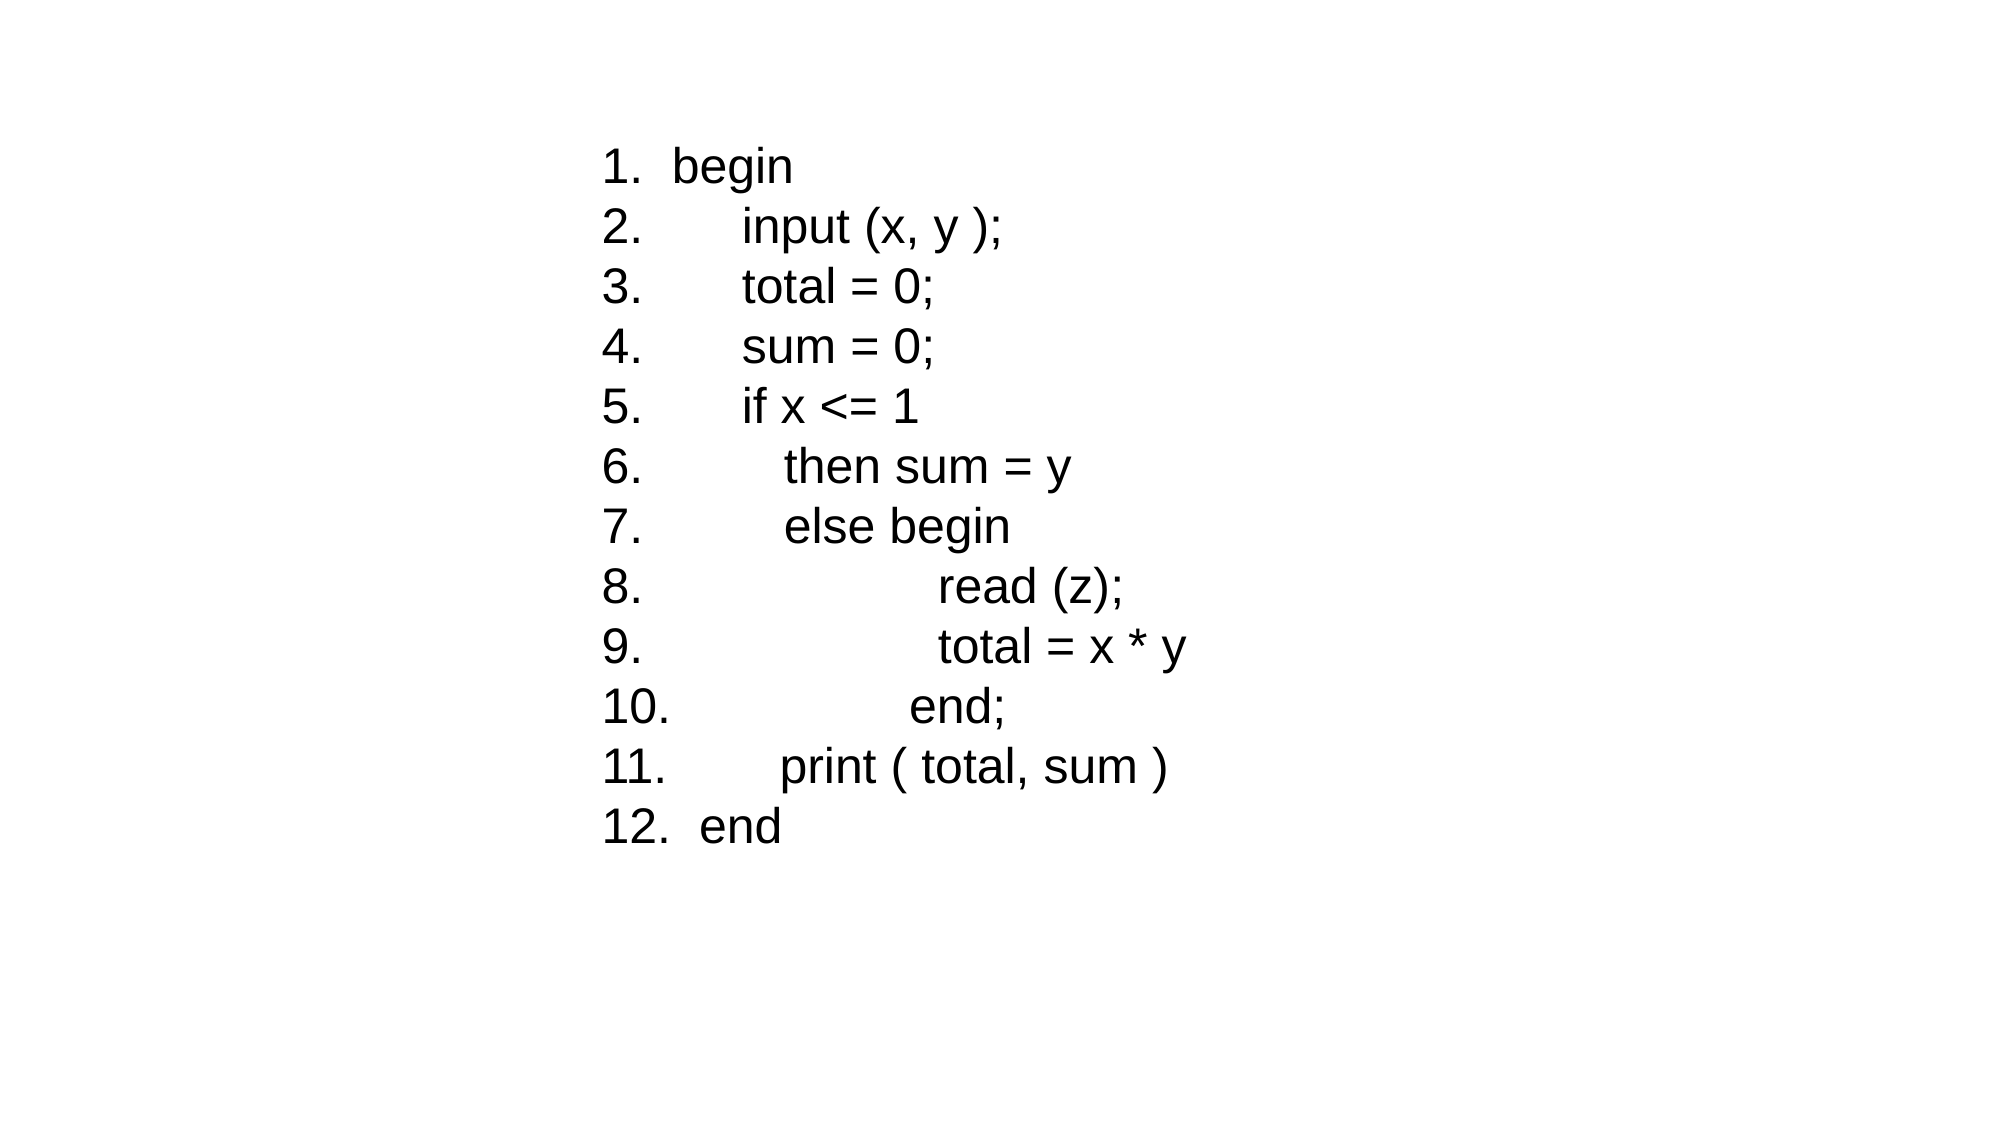

begin
      input (x, y );
      total = 0;
      sum = 0;
      if x <= 1
         then sum = y
         else begin
                    read (z);
                    total = x * y
                 end;
        print ( total, sum )
  end